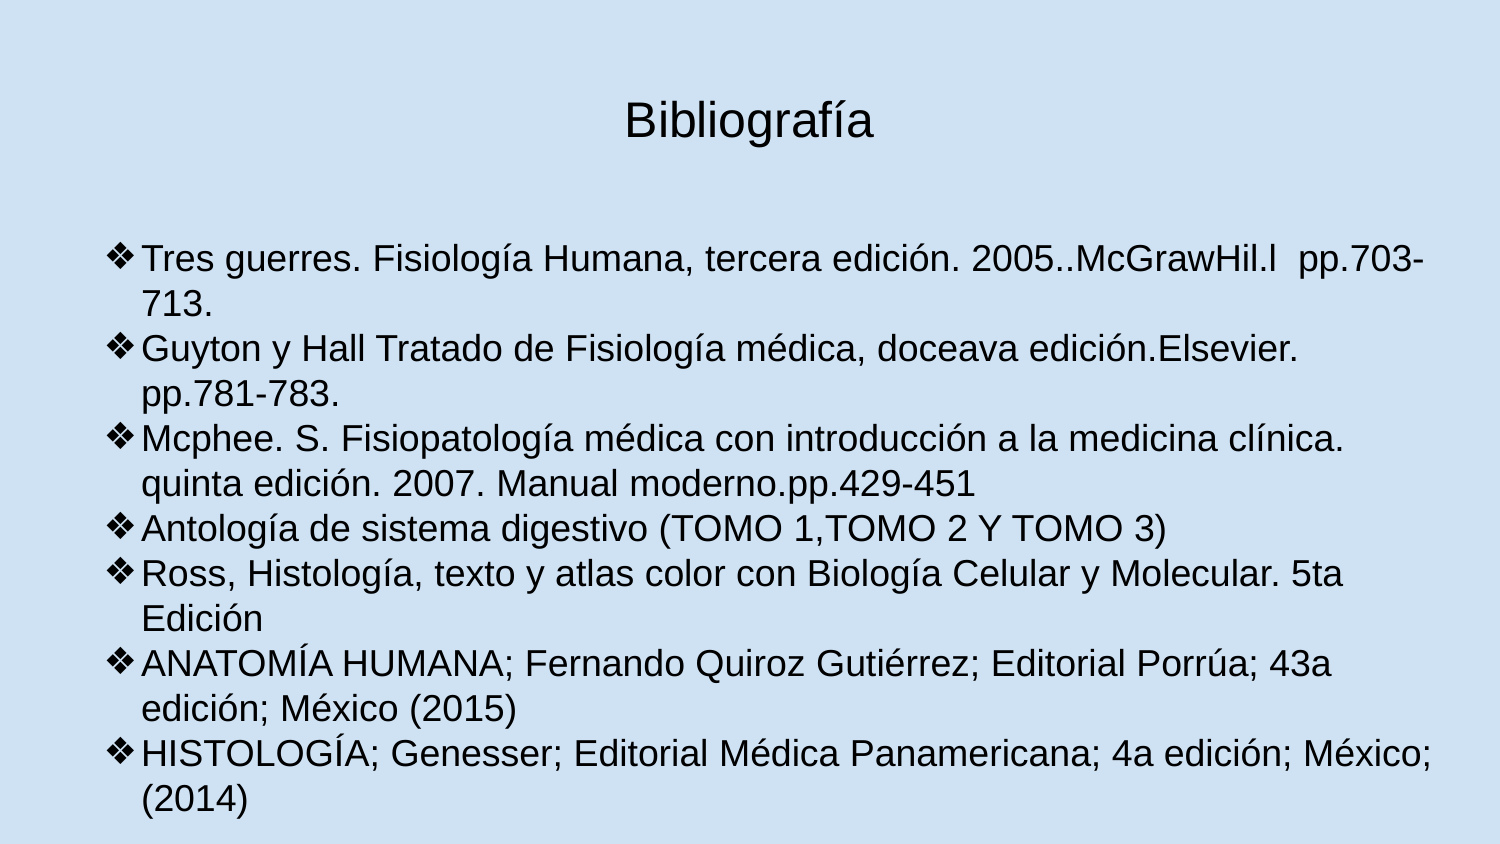

# Bibliografía

Tres guerres. Fisiología Humana, tercera edición. 2005..McGrawHil.l  pp.703-713.
Guyton y Hall Tratado de Fisiología médica, doceava edición.Elsevier. pp.781-783.
Mcphee. S. Fisiopatología médica con introducción a la medicina clínica. quinta edición. 2007. Manual moderno.pp.429-451
Antología de sistema digestivo (TOMO 1,TOMO 2 Y TOMO 3)
Ross, Histología, texto y atlas color con Biología Celular y Molecular. 5ta Edición
ANATOMÍA HUMANA; Fernando Quiroz Gutiérrez; Editorial Porrúa; 43a edición; México (2015)
HISTOLOGÍA; Genesser; Editorial Médica Panamericana; 4a edición; México; (2014)